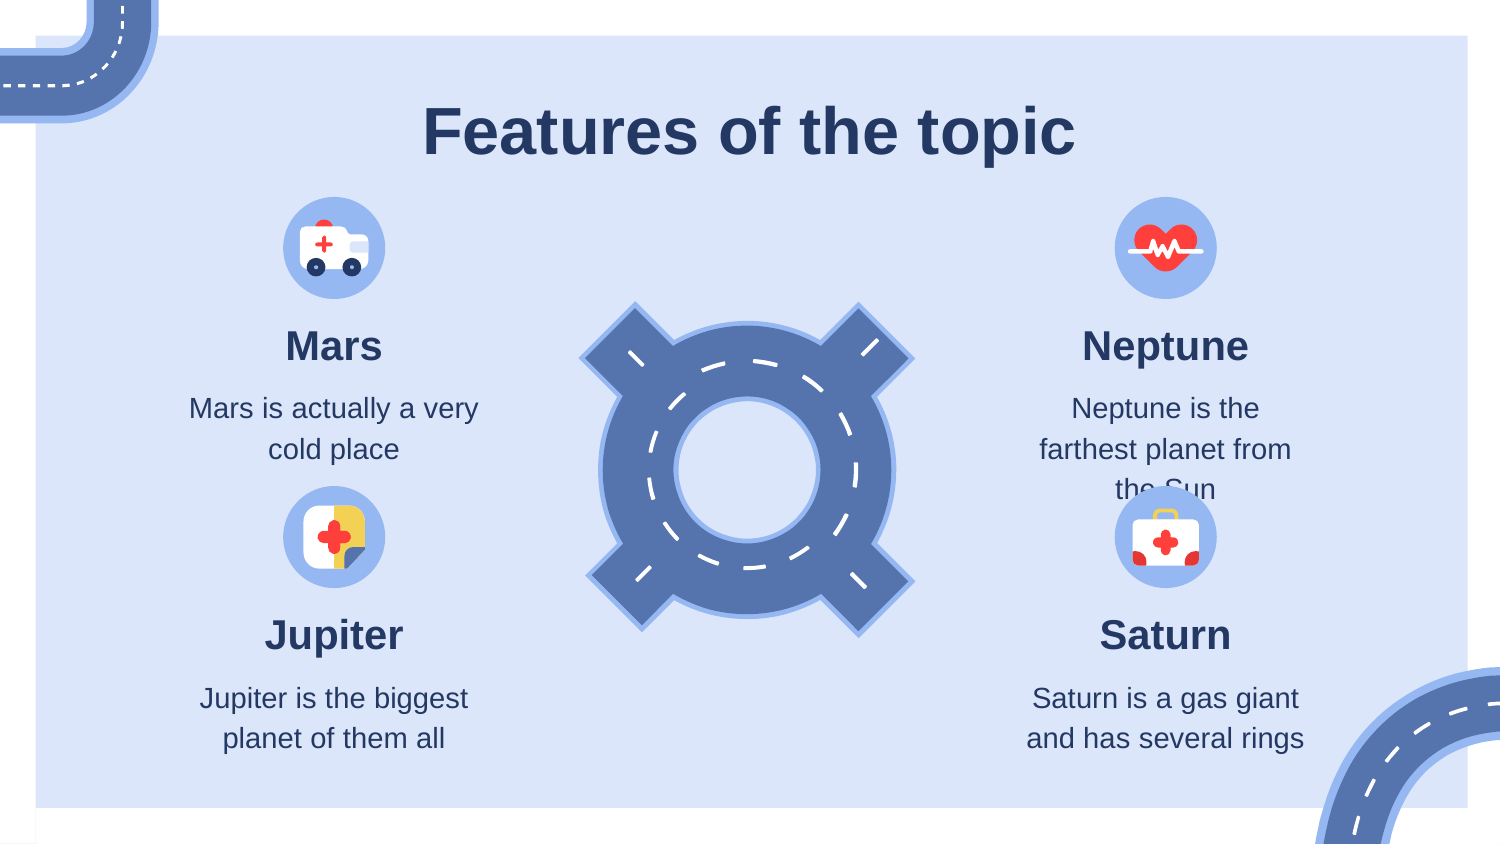

# Features of the topic

Mars
Neptune

Mars is actually a very cold place
Neptune is the farthest planet from the Sun

Jupiter
Saturn
Jupiter is the biggest planet of them all
Saturn is a gas giant and has several rings